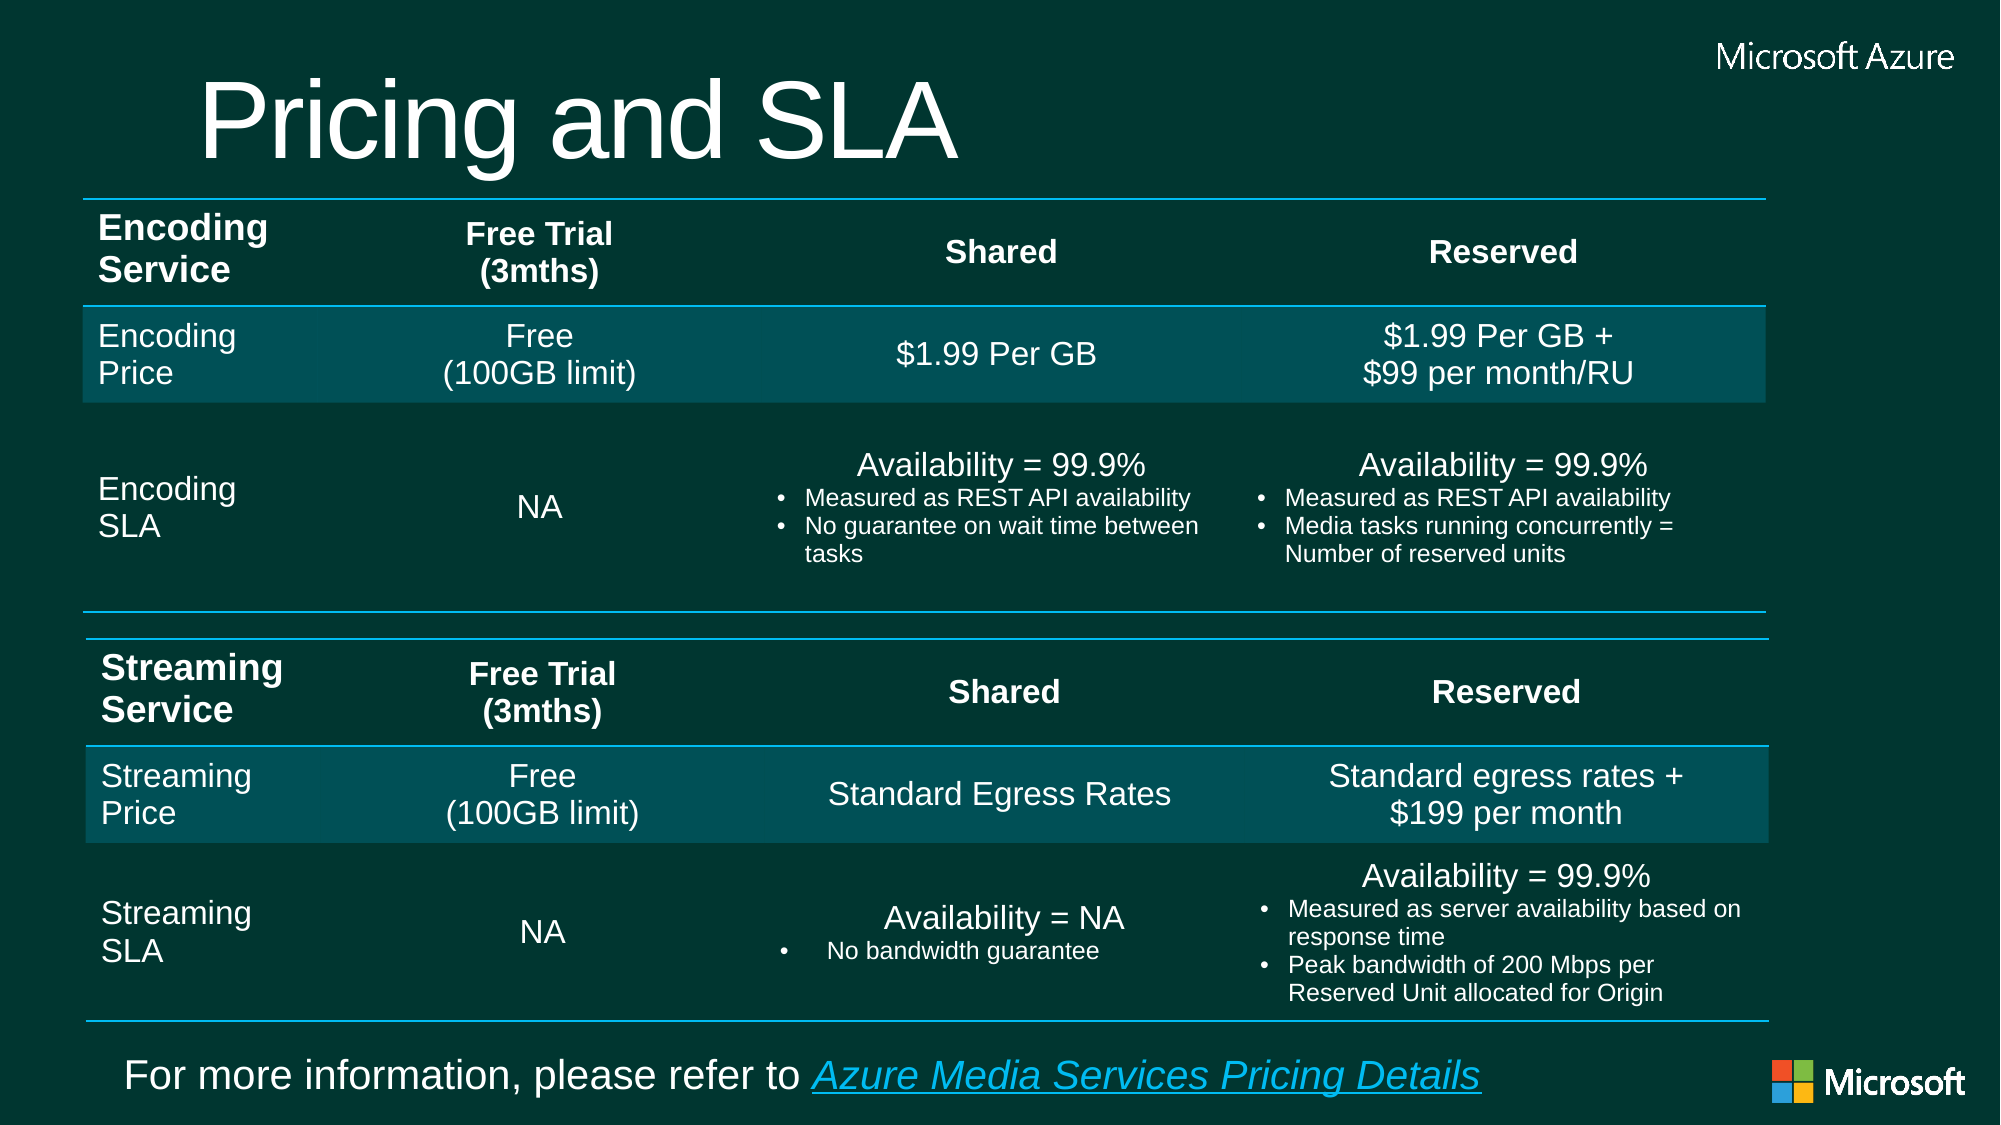

Pricing and SLA
| Encoding Service | Free Trial (3mths) | Shared | Reserved |
| --- | --- | --- | --- |
| Encoding Price | Free (100GB limit) | $1.99 Per GB | $1.99 Per GB + $99 per month/RU |
| Encoding SLA | NA | Availability = 99.9% Measured as REST API availability No guarantee on wait time between tasks | Availability = 99.9% Measured as REST API availability Media tasks running concurrently = Number of reserved units |
| Streaming Service | Free Trial (3mths) | Shared | Reserved |
| --- | --- | --- | --- |
| Streaming Price | Free (100GB limit) | Standard Egress Rates | Standard egress rates + $199 per month |
| Streaming SLA | NA | Availability = NA No bandwidth guarantee | Availability = 99.9% Measured as server availability based on response time Peak bandwidth of 200 Mbps per Reserved Unit allocated for Origin |
For more information, please refer to Azure Media Services Pricing Details